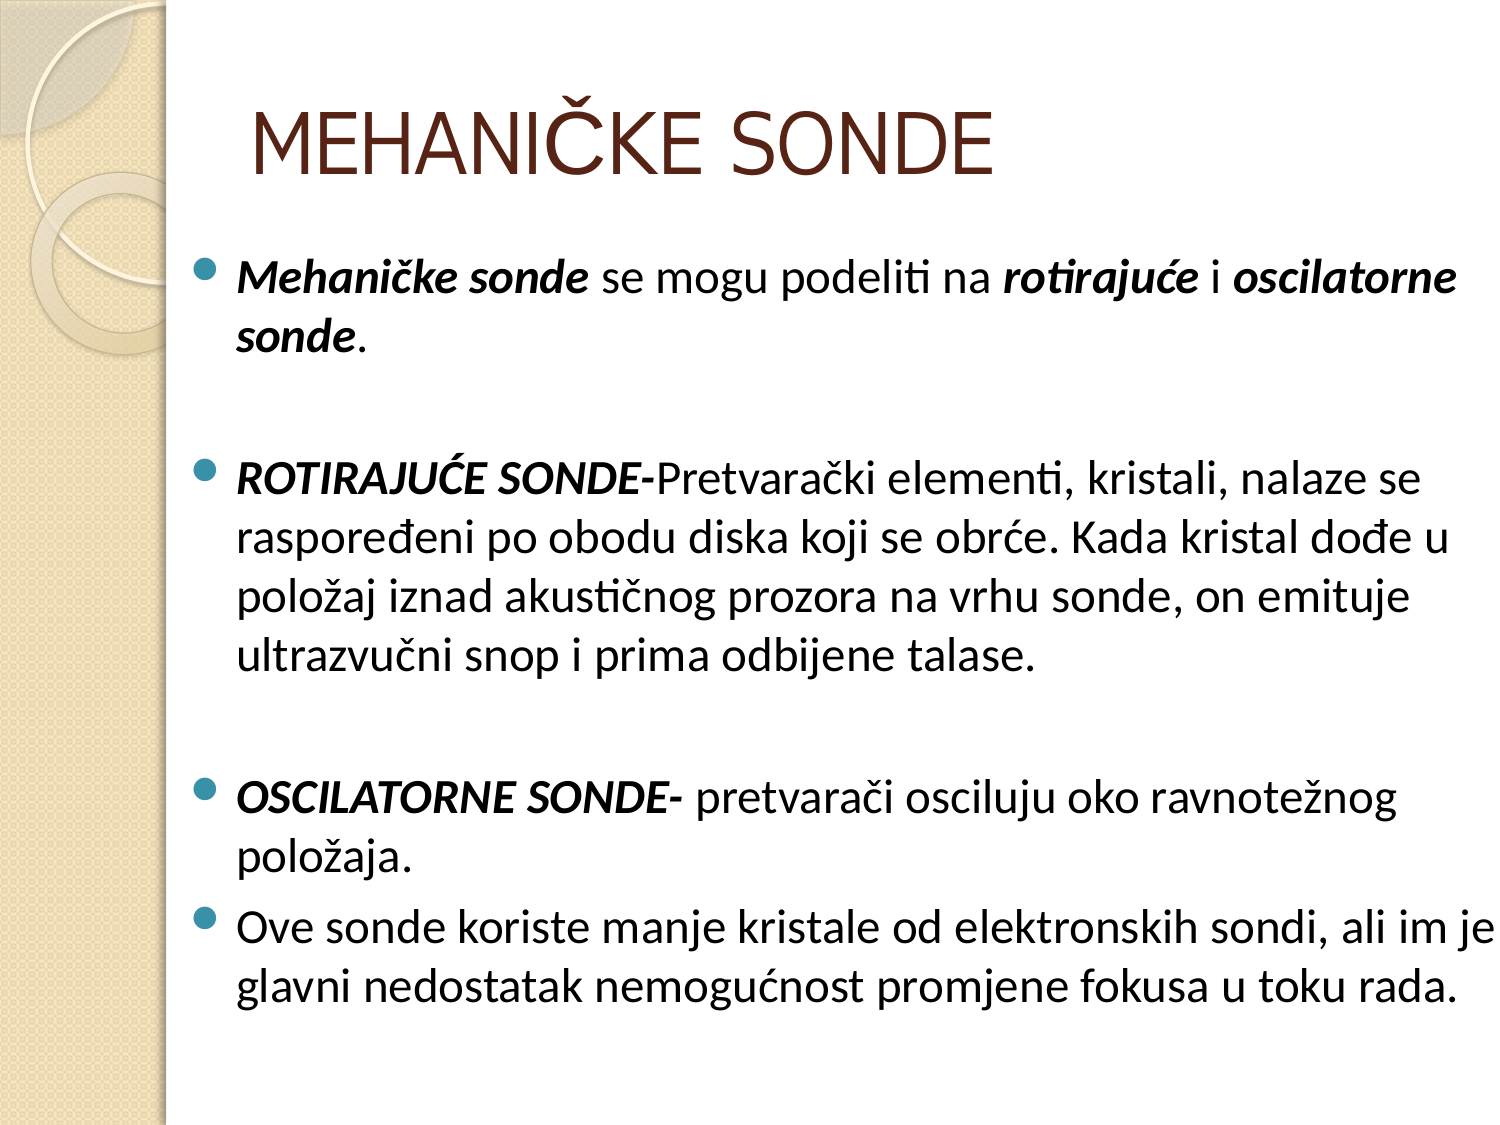

# MEHANIČKE SONDE
Mehaničke sonde se mogu podeliti na rotirajuće i oscilatorne sonde.

ROTIRAJUĆE SONDE-Pretvarački elementi, kristali, nalaze se raspoređeni po obodu diska koji se obrće. Kada kristal dođe u položaj iznad akustičnog prozora na vrhu sonde, on emituje ultrazvučni snop i prima odbijene talase.

OSCILATORNE SONDE- pretvarači osciluju oko ravnotežnog položaja.
Ove sonde koriste manje kristale od elektronskih sondi, ali im je glavni nedostatak nemogućnost promjene fokusa u toku rada.